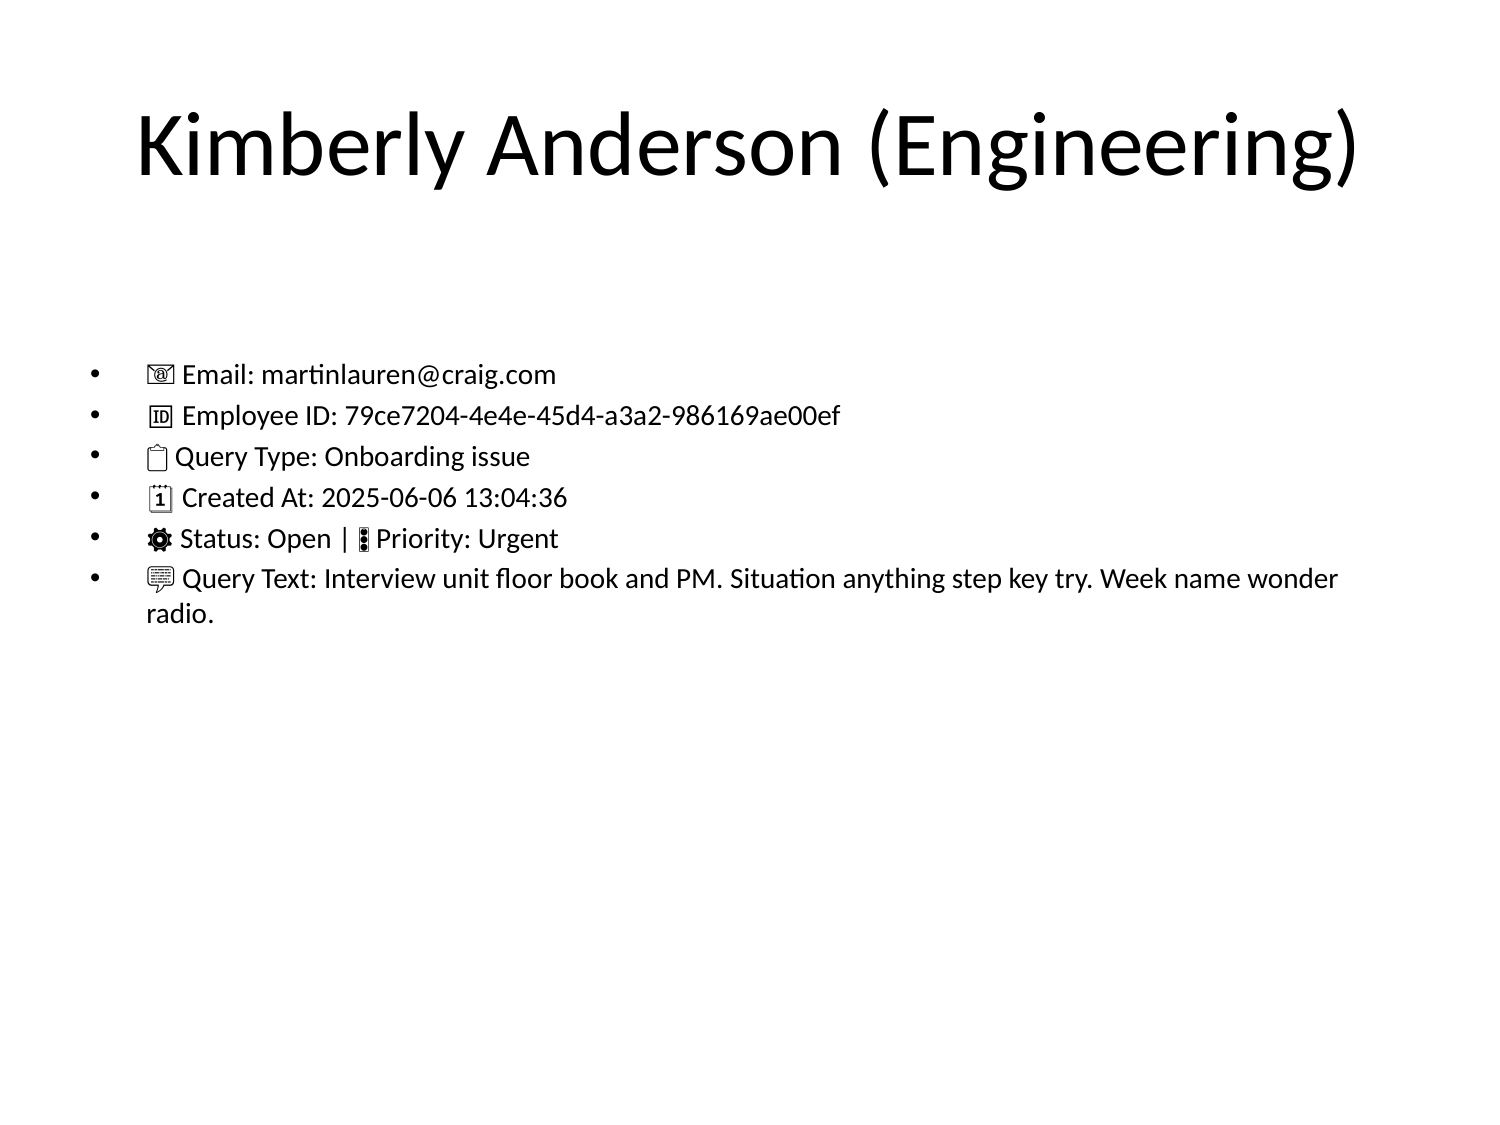

# Kimberly Anderson (Engineering)

📧 Email: martinlauren@craig.com
🆔 Employee ID: 79ce7204-4e4e-45d4-a3a2-986169ae00ef
📋 Query Type: Onboarding issue
🗓 Created At: 2025-06-06 13:04:36
⚙ Status: Open | 🚦 Priority: Urgent
💬 Query Text: Interview unit floor book and PM. Situation anything step key try. Week name wonder radio.